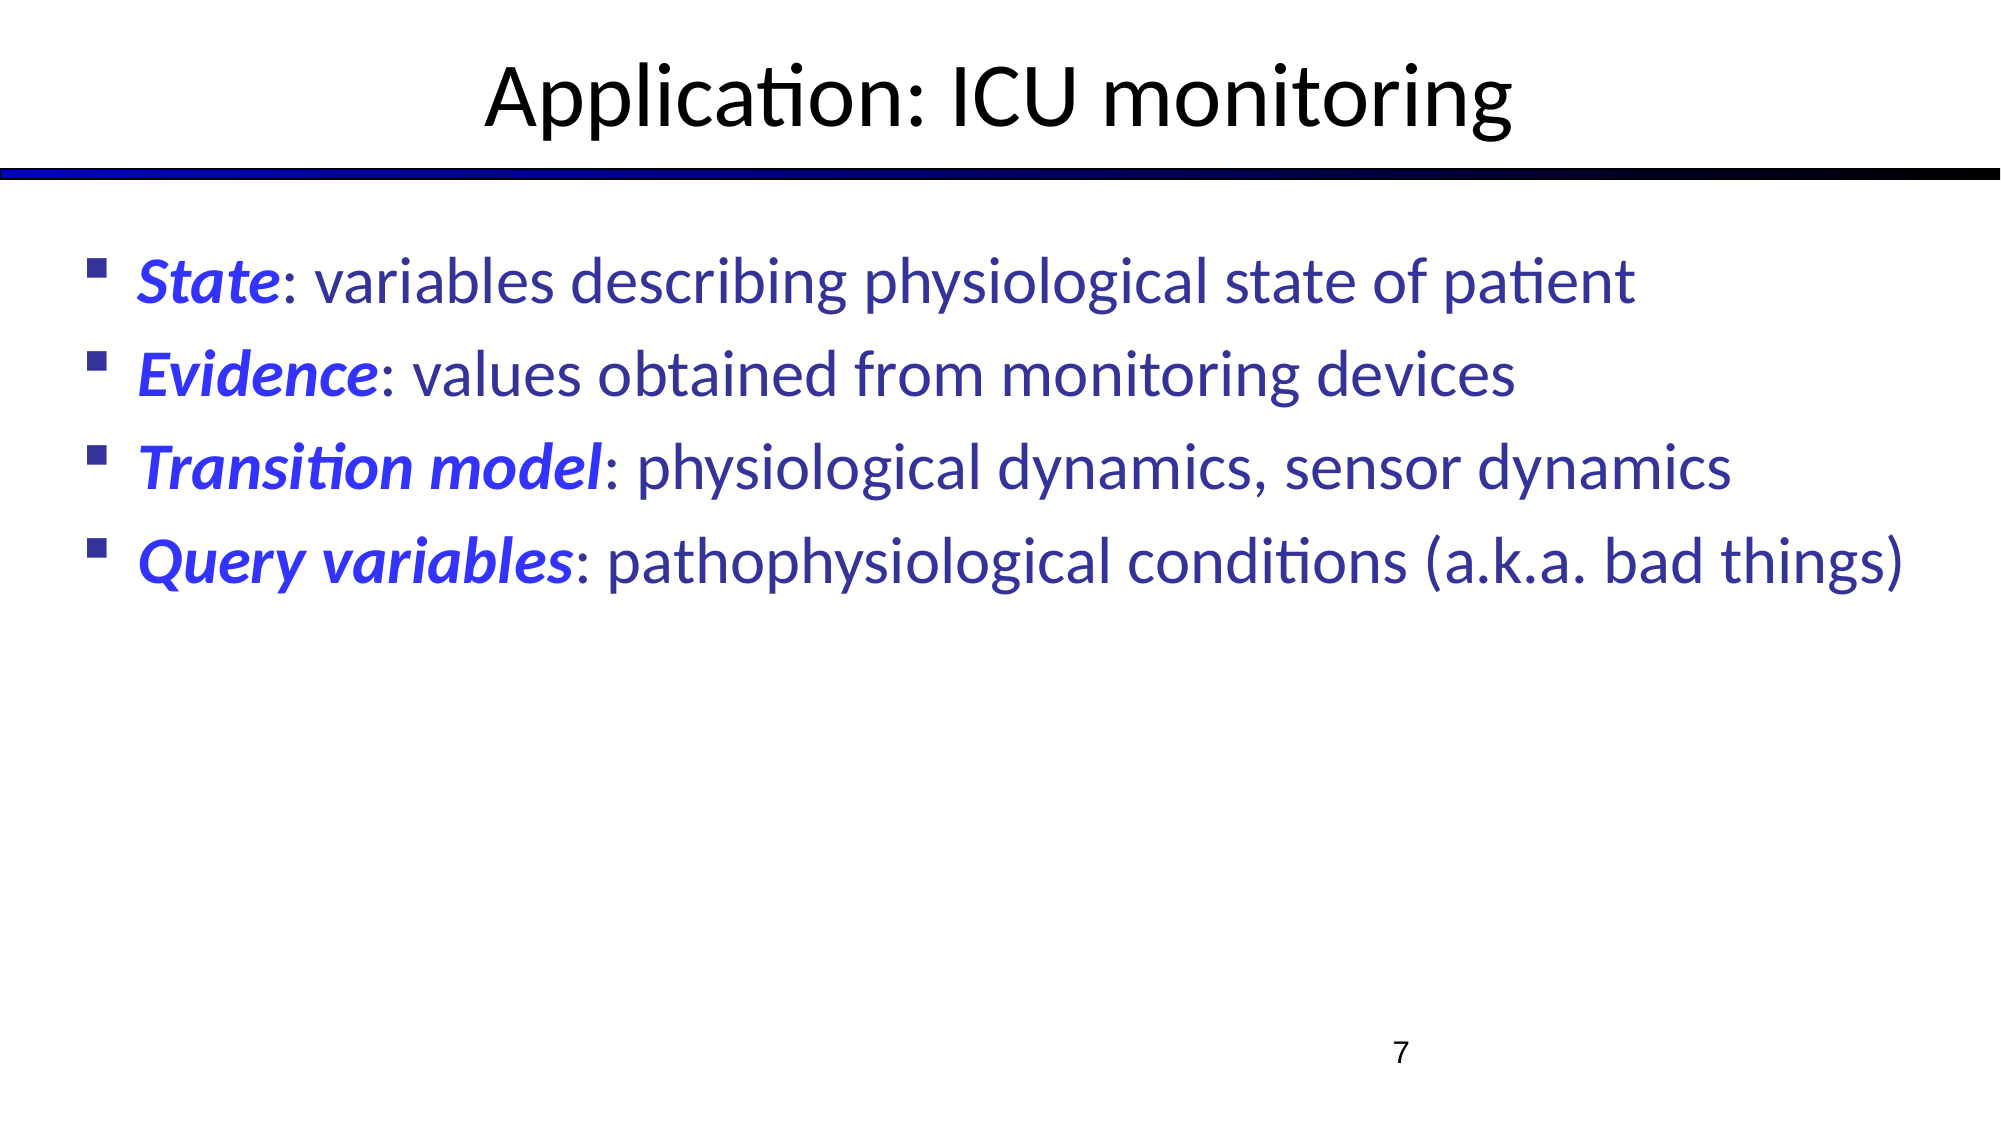

# Application: ICU monitoring
State: variables describing physiological state of patient
Evidence: values obtained from monitoring devices
Transition model: physiological dynamics, sensor dynamics
Query variables: pathophysiological conditions (a.k.a. bad things)
7